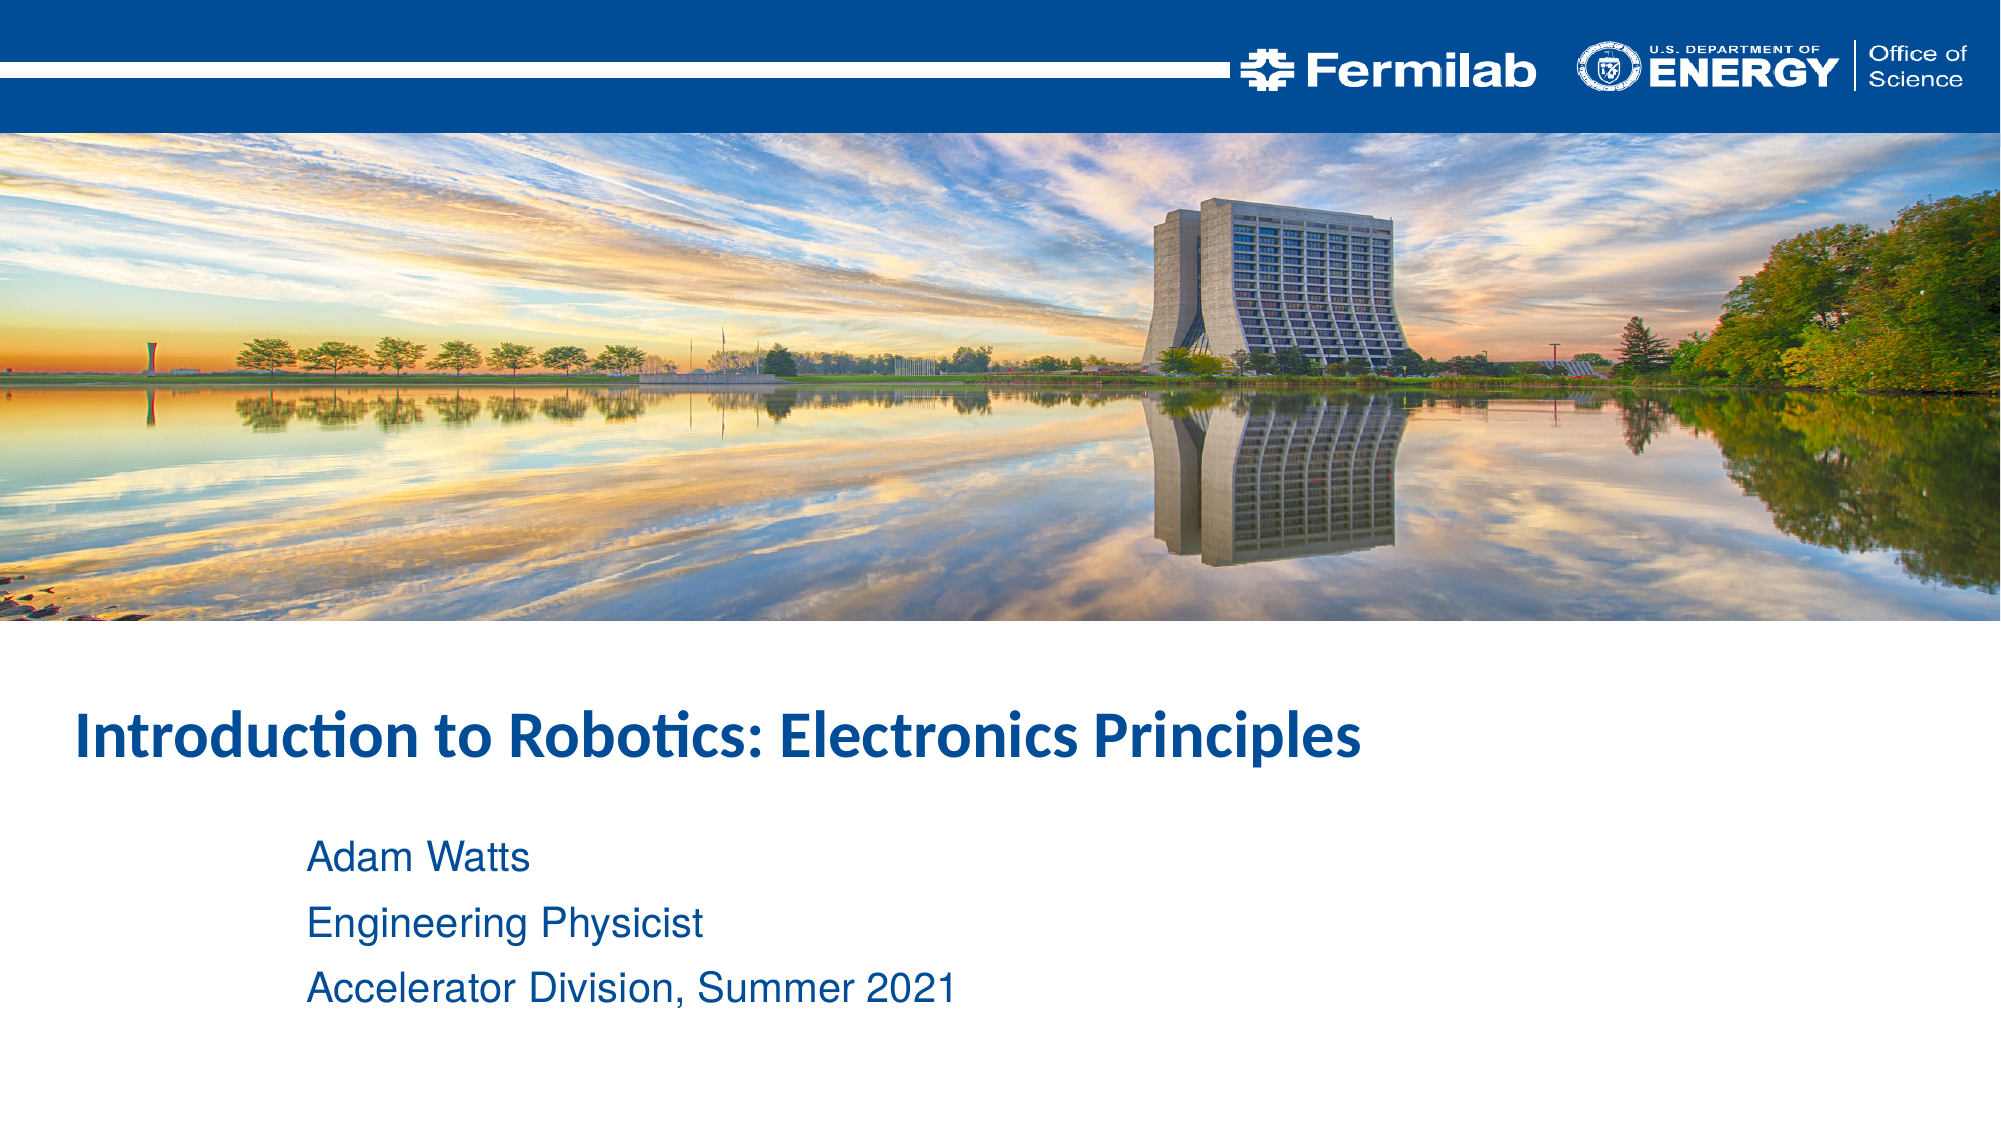

Introduction to Robotics: Electronics Principles
Adam Watts
Engineering Physicist
Accelerator Division, Summer 2021